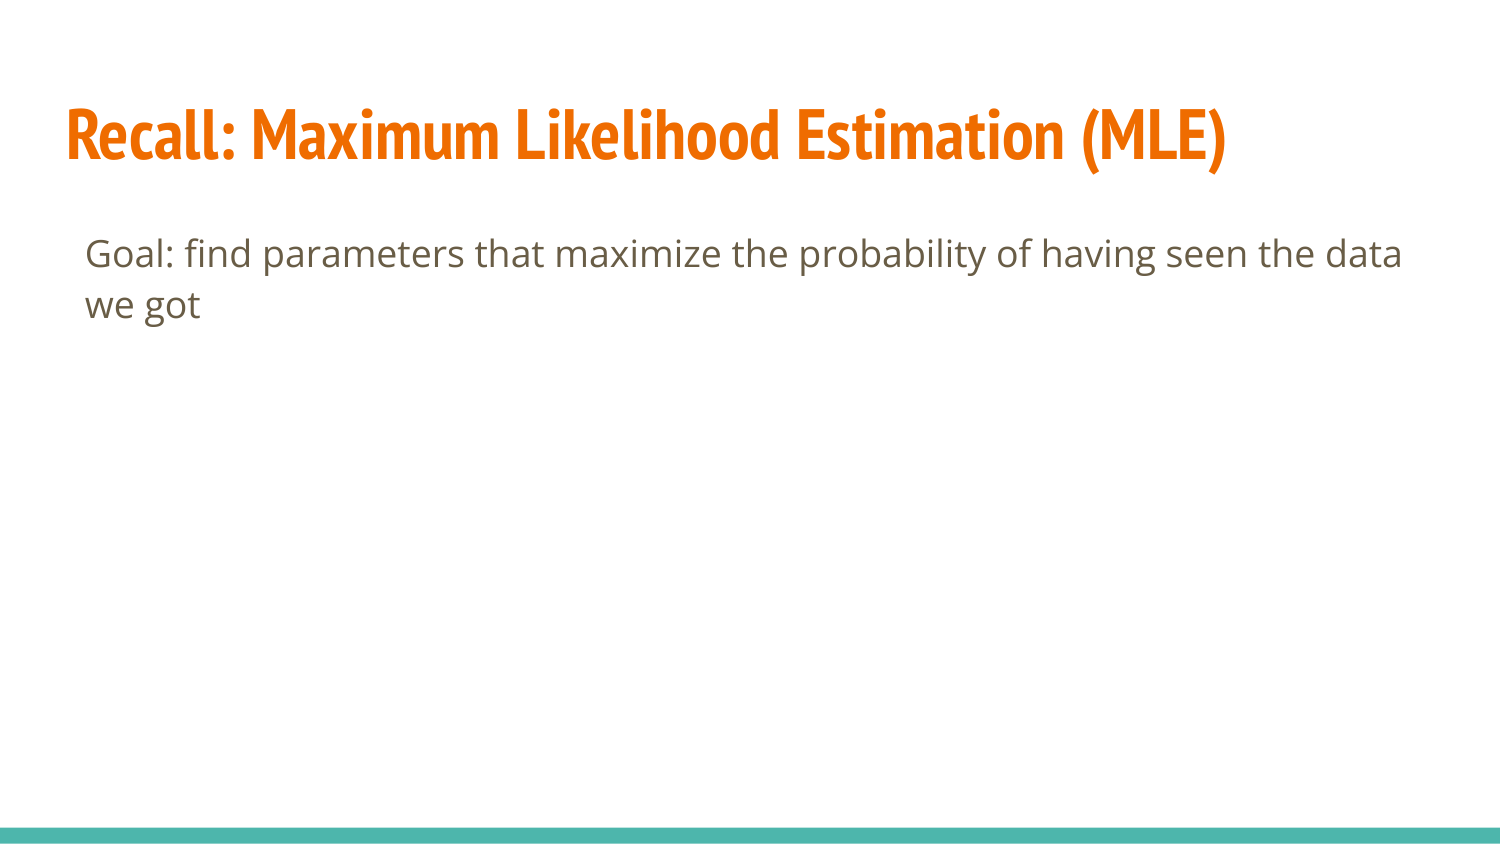

# Recall: Maximum Likelihood Estimation (MLE)
Goal: find parameters that maximize the probability of having seen the data we got